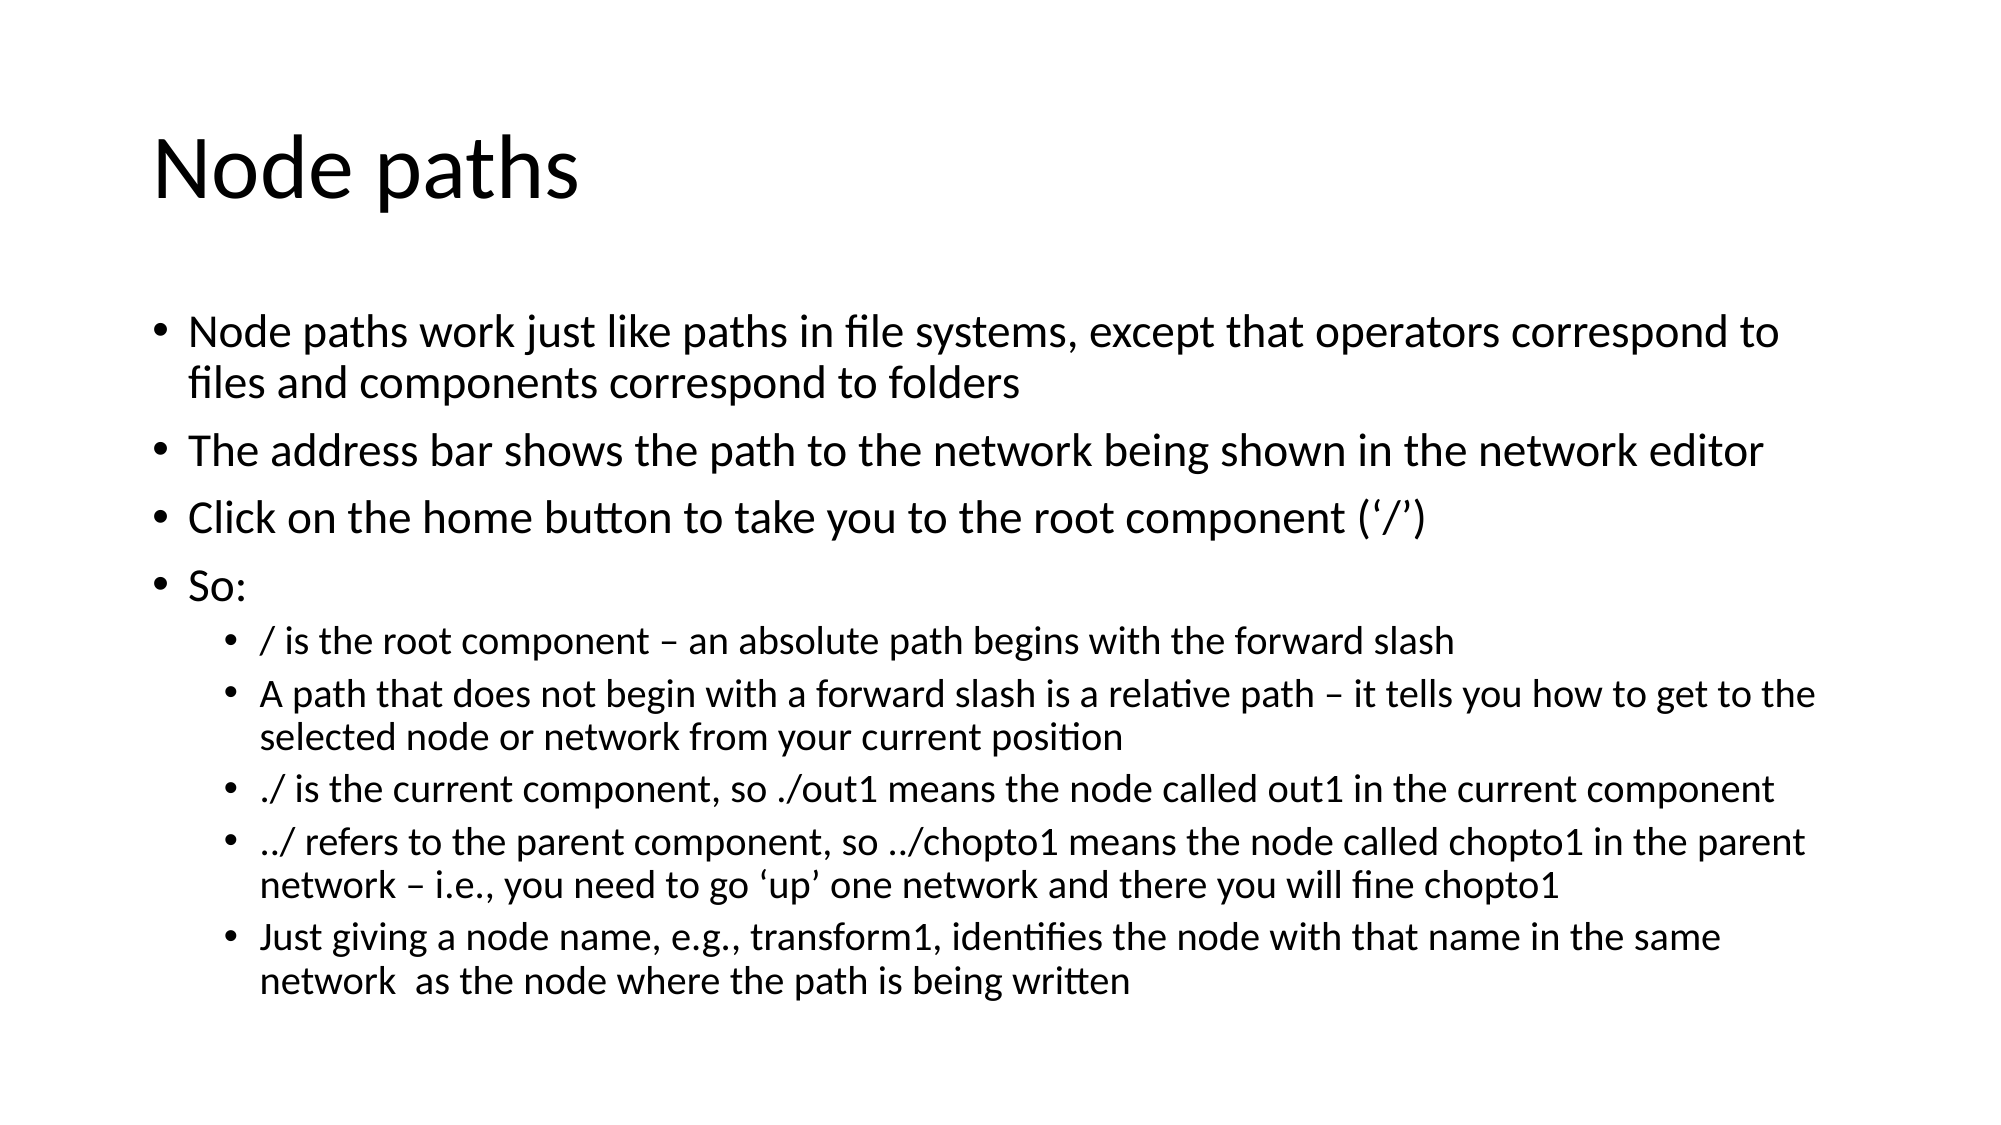

# Node paths
Node paths work just like paths in file systems, except that operators correspond to files and components correspond to folders
The address bar shows the path to the network being shown in the network editor
Click on the home button to take you to the root component (‘/’)
So:
/ is the root component – an absolute path begins with the forward slash
A path that does not begin with a forward slash is a relative path – it tells you how to get to the selected node or network from your current position
./ is the current component, so ./out1 means the node called out1 in the current component
../ refers to the parent component, so ../chopto1 means the node called chopto1 in the parent network – i.e., you need to go ‘up’ one network and there you will fine chopto1
Just giving a node name, e.g., transform1, identifies the node with that name in the same network  as the node where the path is being written